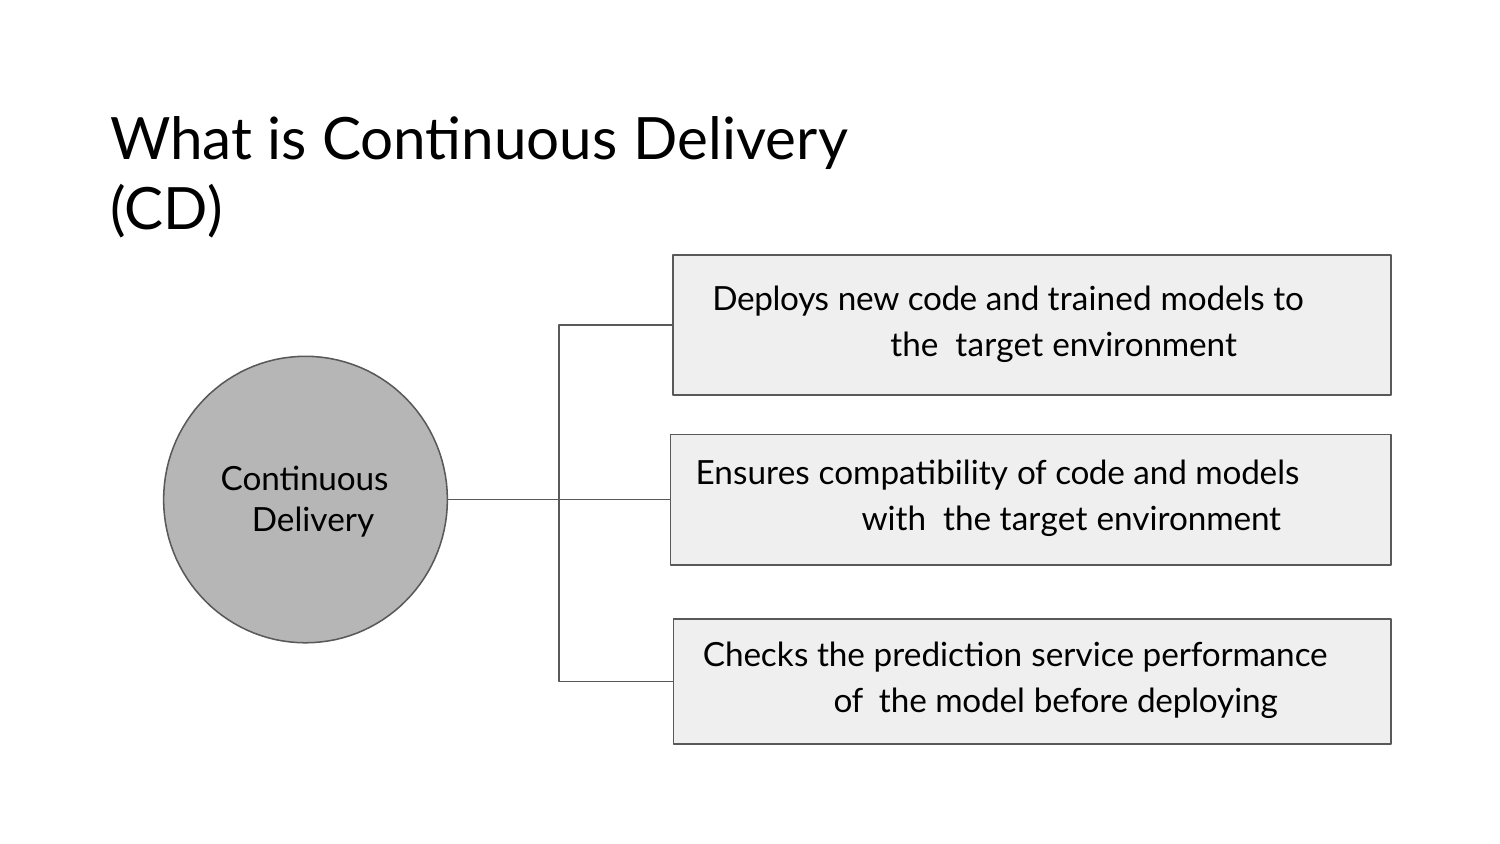

What is Continuous Delivery (CD)

Deploys new code and trained models to the  target environment

Ensures compatibility of code and models with  the target environment
Continuous  Delivery

Checks the prediction service performance of  the model before deploying